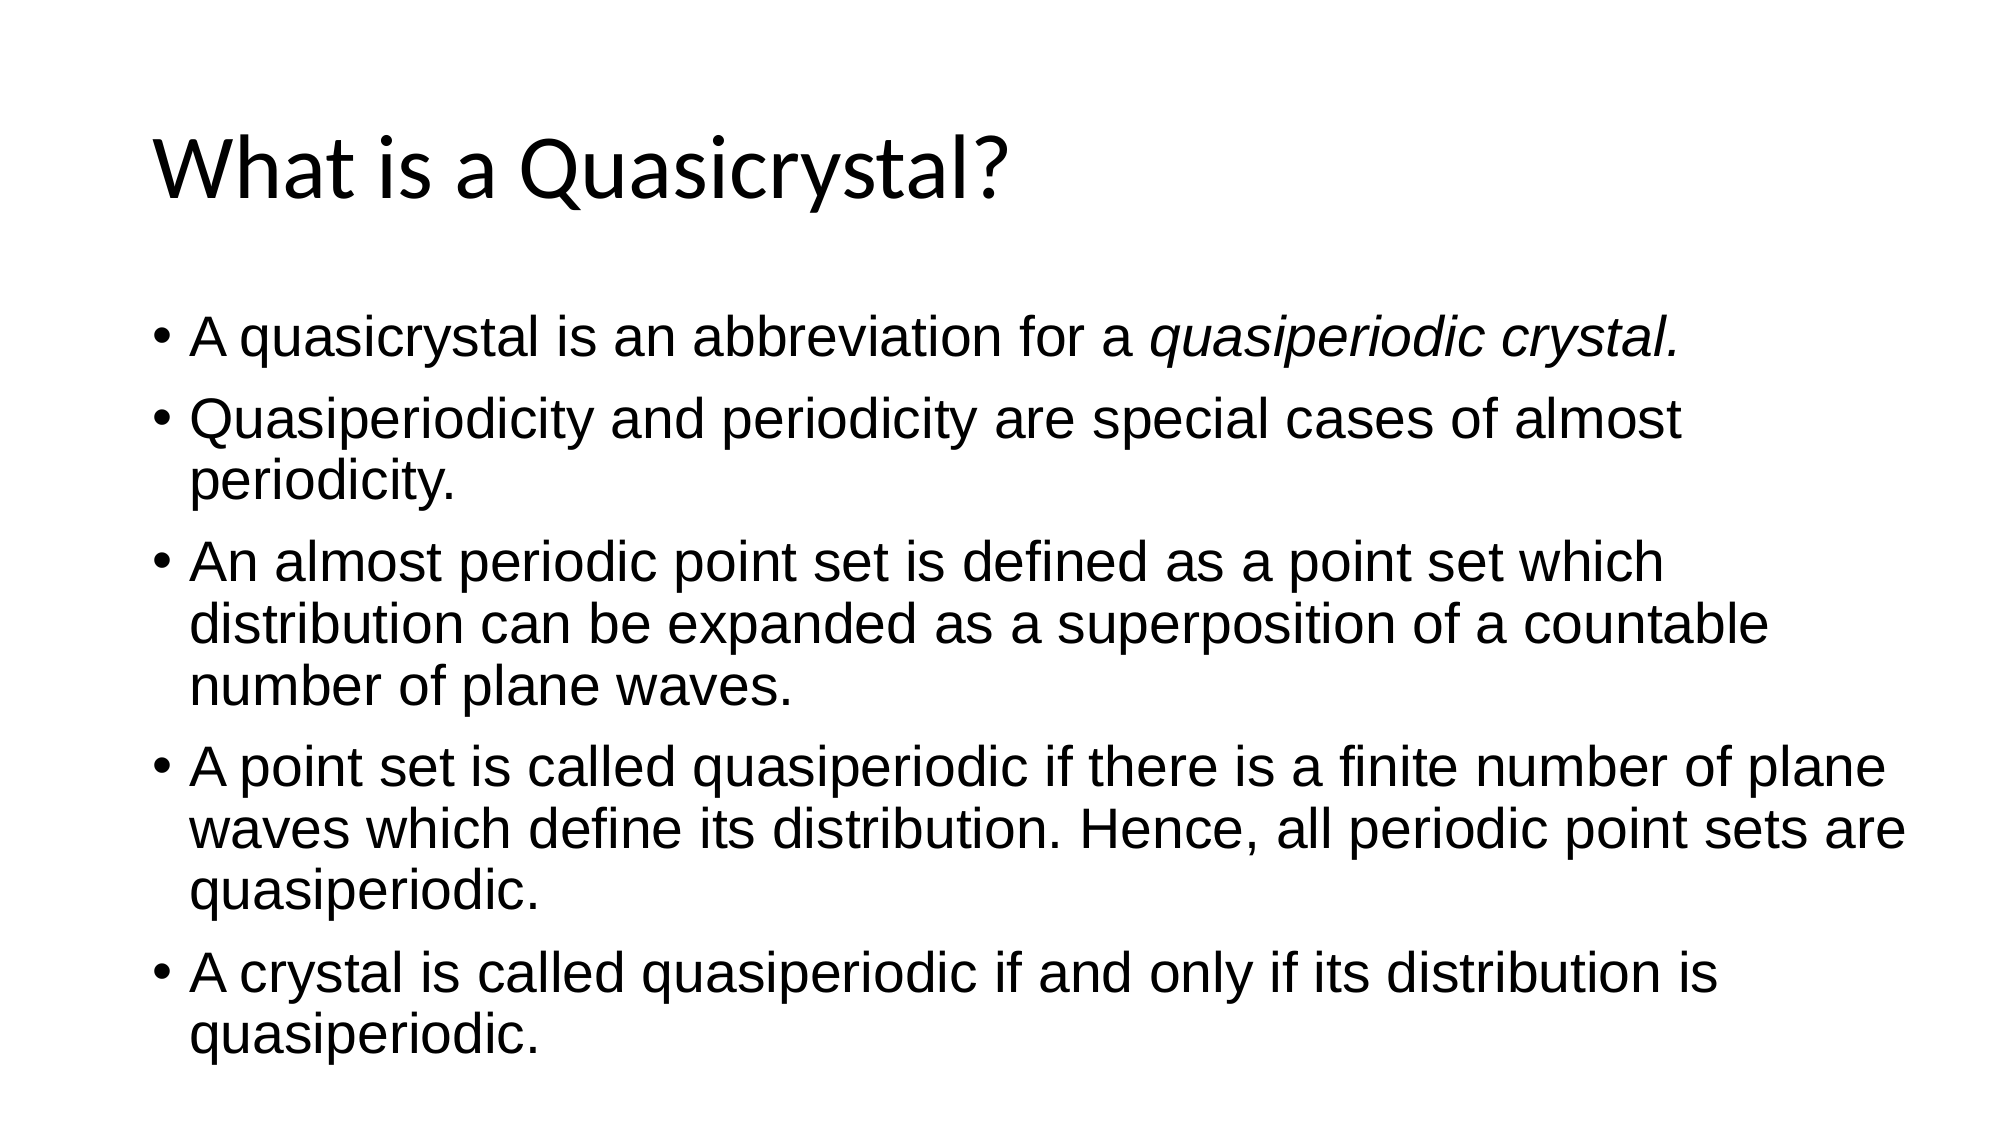

# What is a Quasicrystal?
A quasicrystal is an abbreviation for a quasiperiodic crystal.
Quasiperiodicity and periodicity are special cases of almost periodicity.
An almost periodic point set is defined as a point set which distribution can be expanded as a superposition of a countable number of plane waves.
A point set is called quasiperiodic if there is a finite number of plane waves which define its distribution. Hence, all periodic point sets are quasiperiodic.
A crystal is called quasiperiodic if and only if its distribution is quasiperiodic.